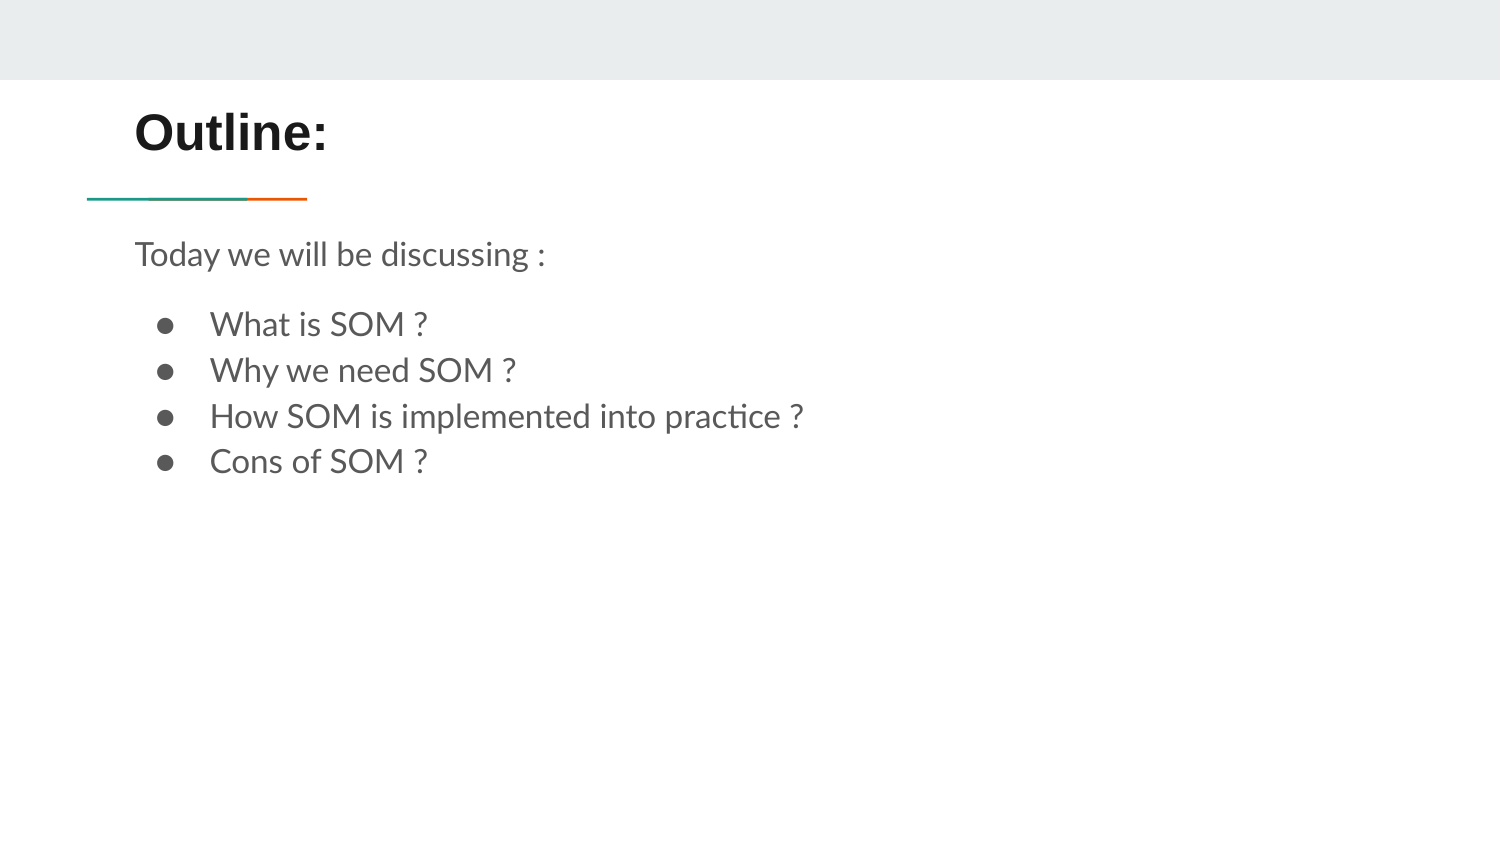

# Outline:
Today we will be discussing :
What is SOM ?
Why we need SOM ?
How SOM is implemented into practice ?
Cons of SOM ?